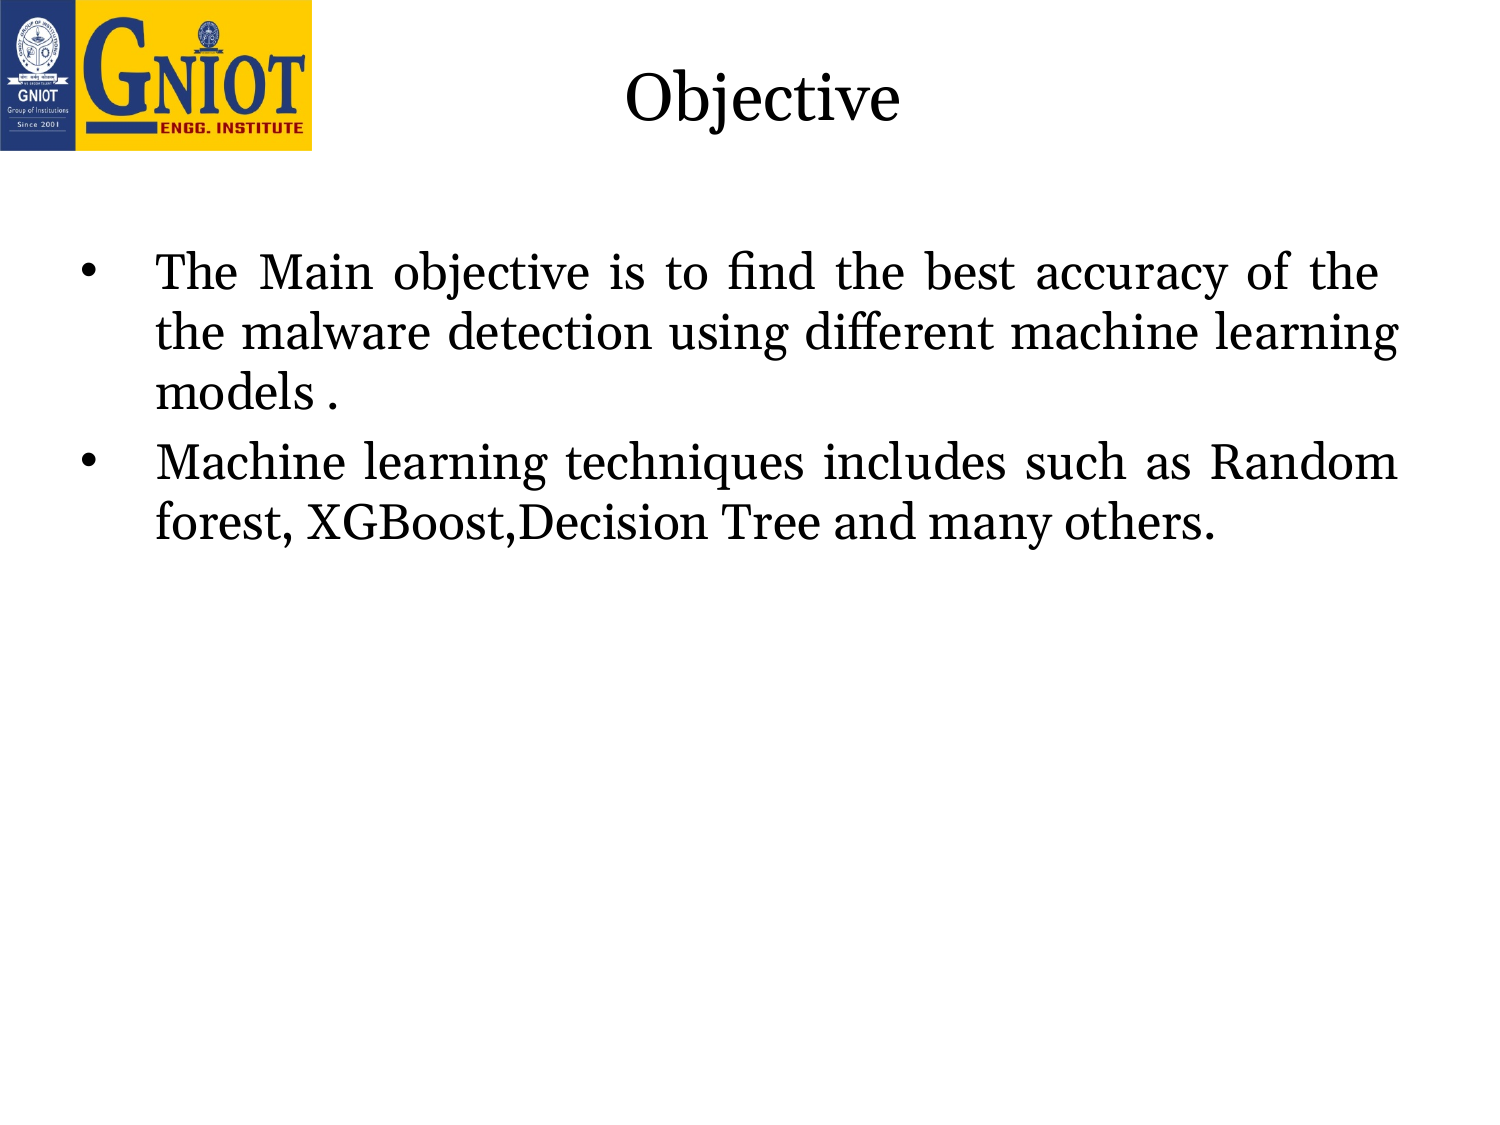

# Objective
The Main objective is to find the best accuracy of the  the malware detection using different machine learning models .
Machine learning techniques includes such as Random forest, XGBoost,Decision Tree and many others.